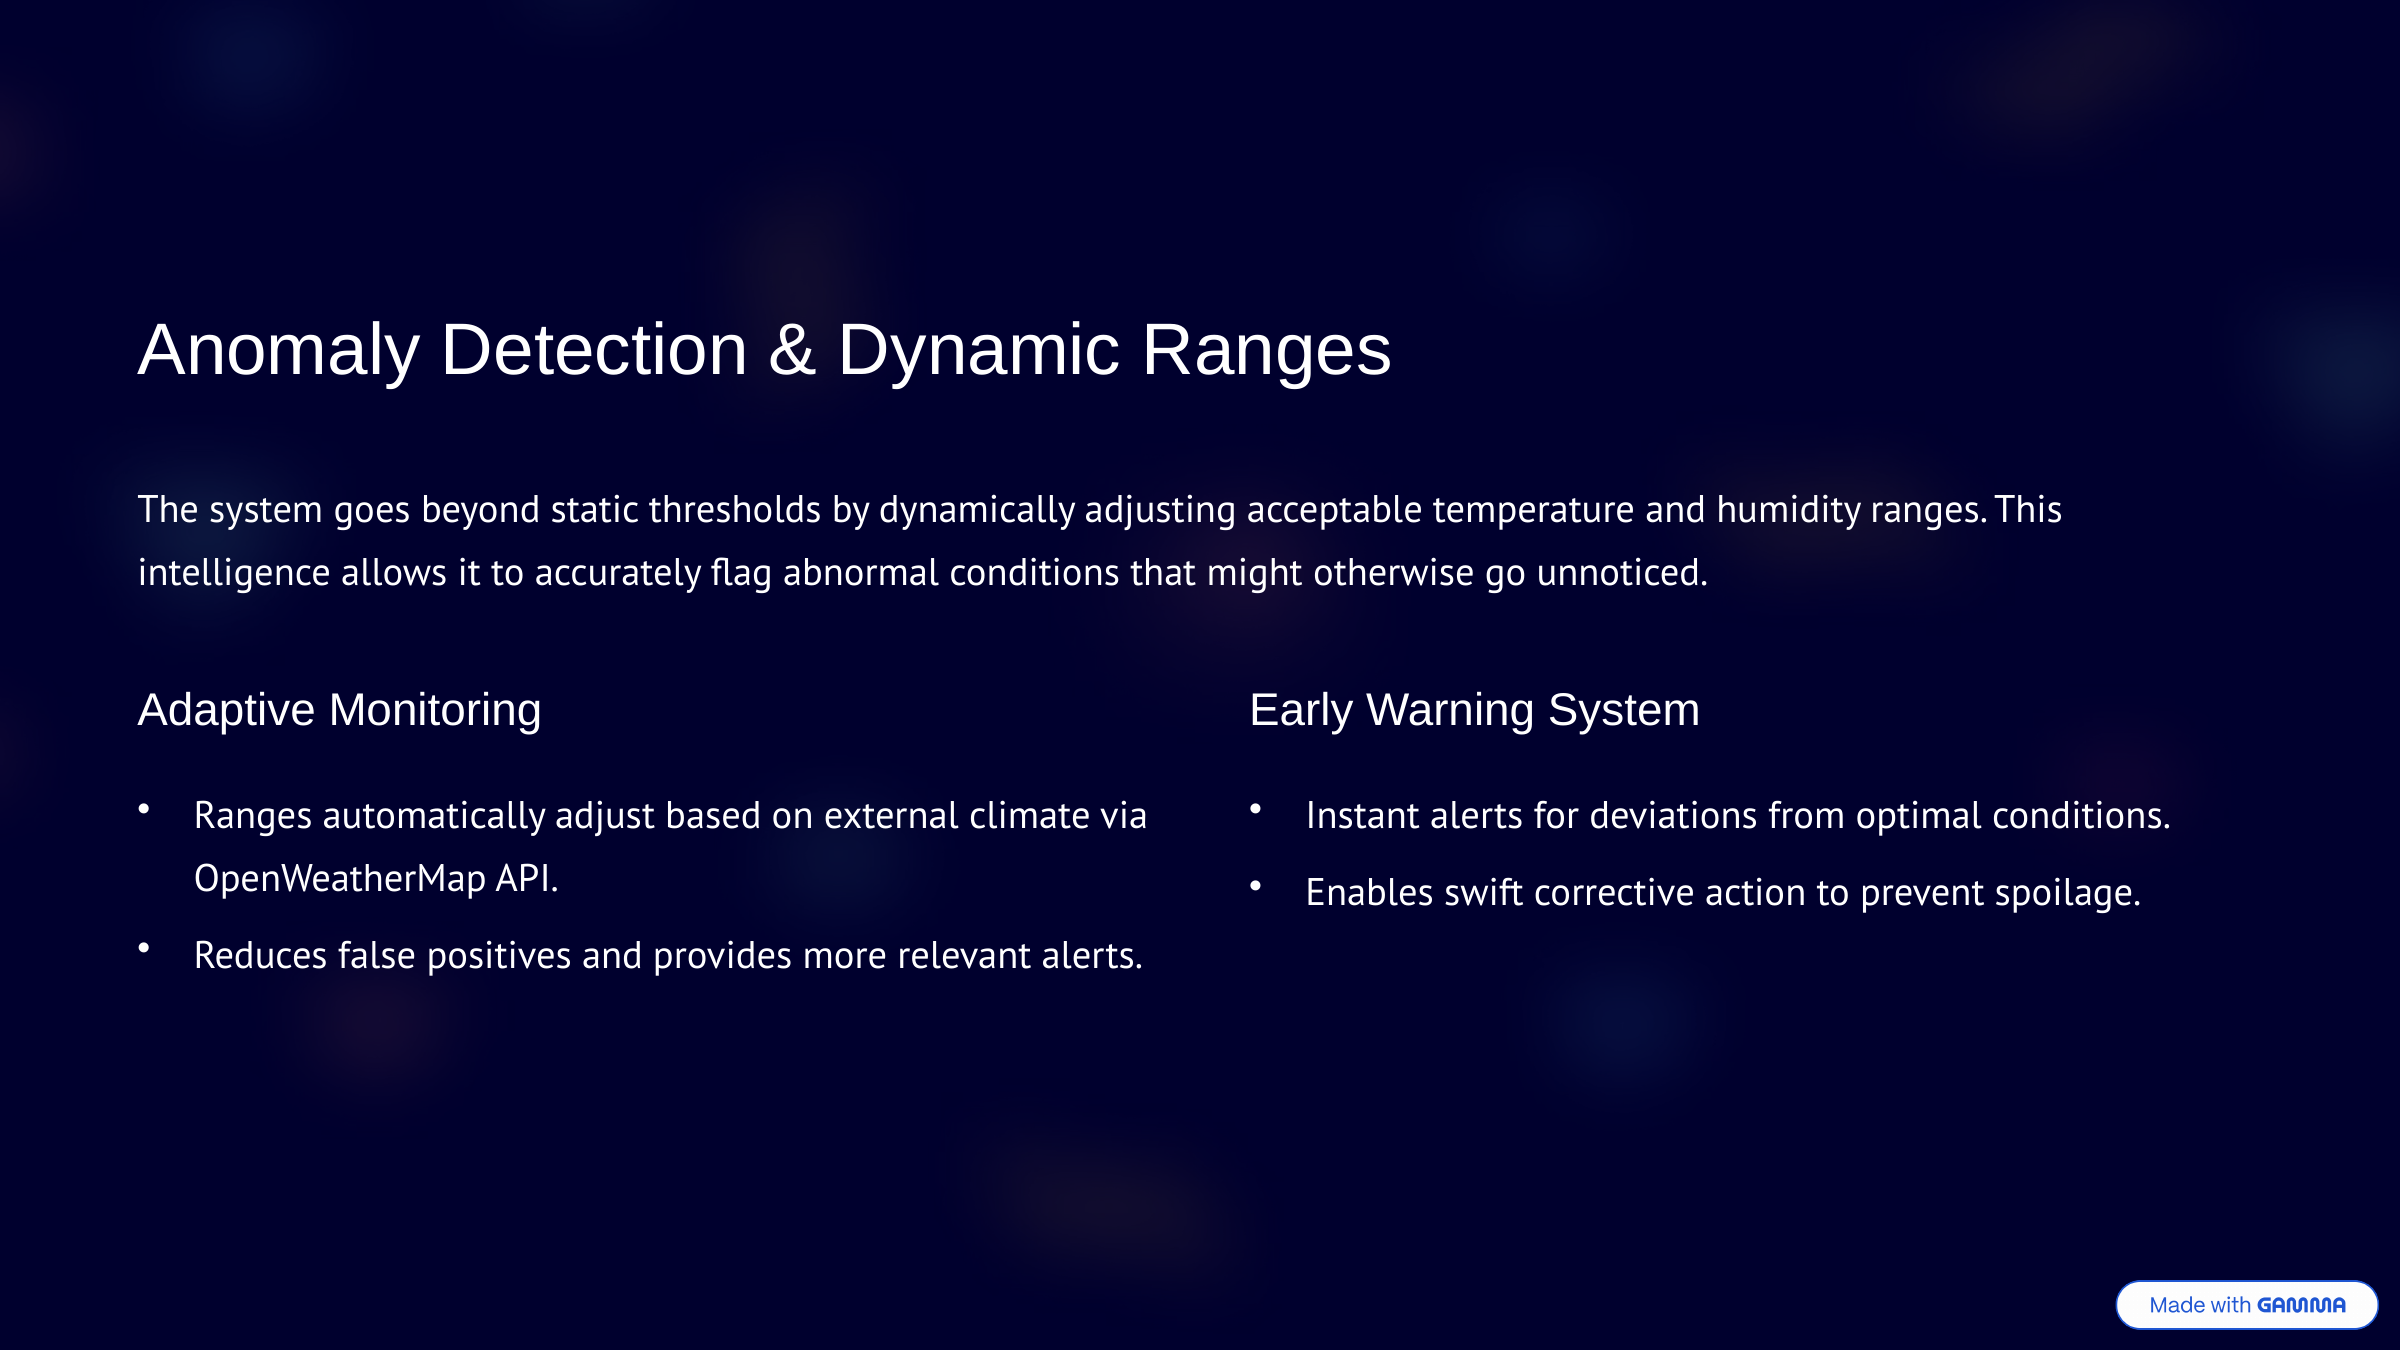

Anomaly Detection & Dynamic Ranges
The system goes beyond static thresholds by dynamically adjusting acceptable temperature and humidity ranges. This intelligence allows it to accurately flag abnormal conditions that might otherwise go unnoticed.
Adaptive Monitoring
Early Warning System
Ranges automatically adjust based on external climate via OpenWeatherMap API.
Instant alerts for deviations from optimal conditions.
Enables swift corrective action to prevent spoilage.
Reduces false positives and provides more relevant alerts.